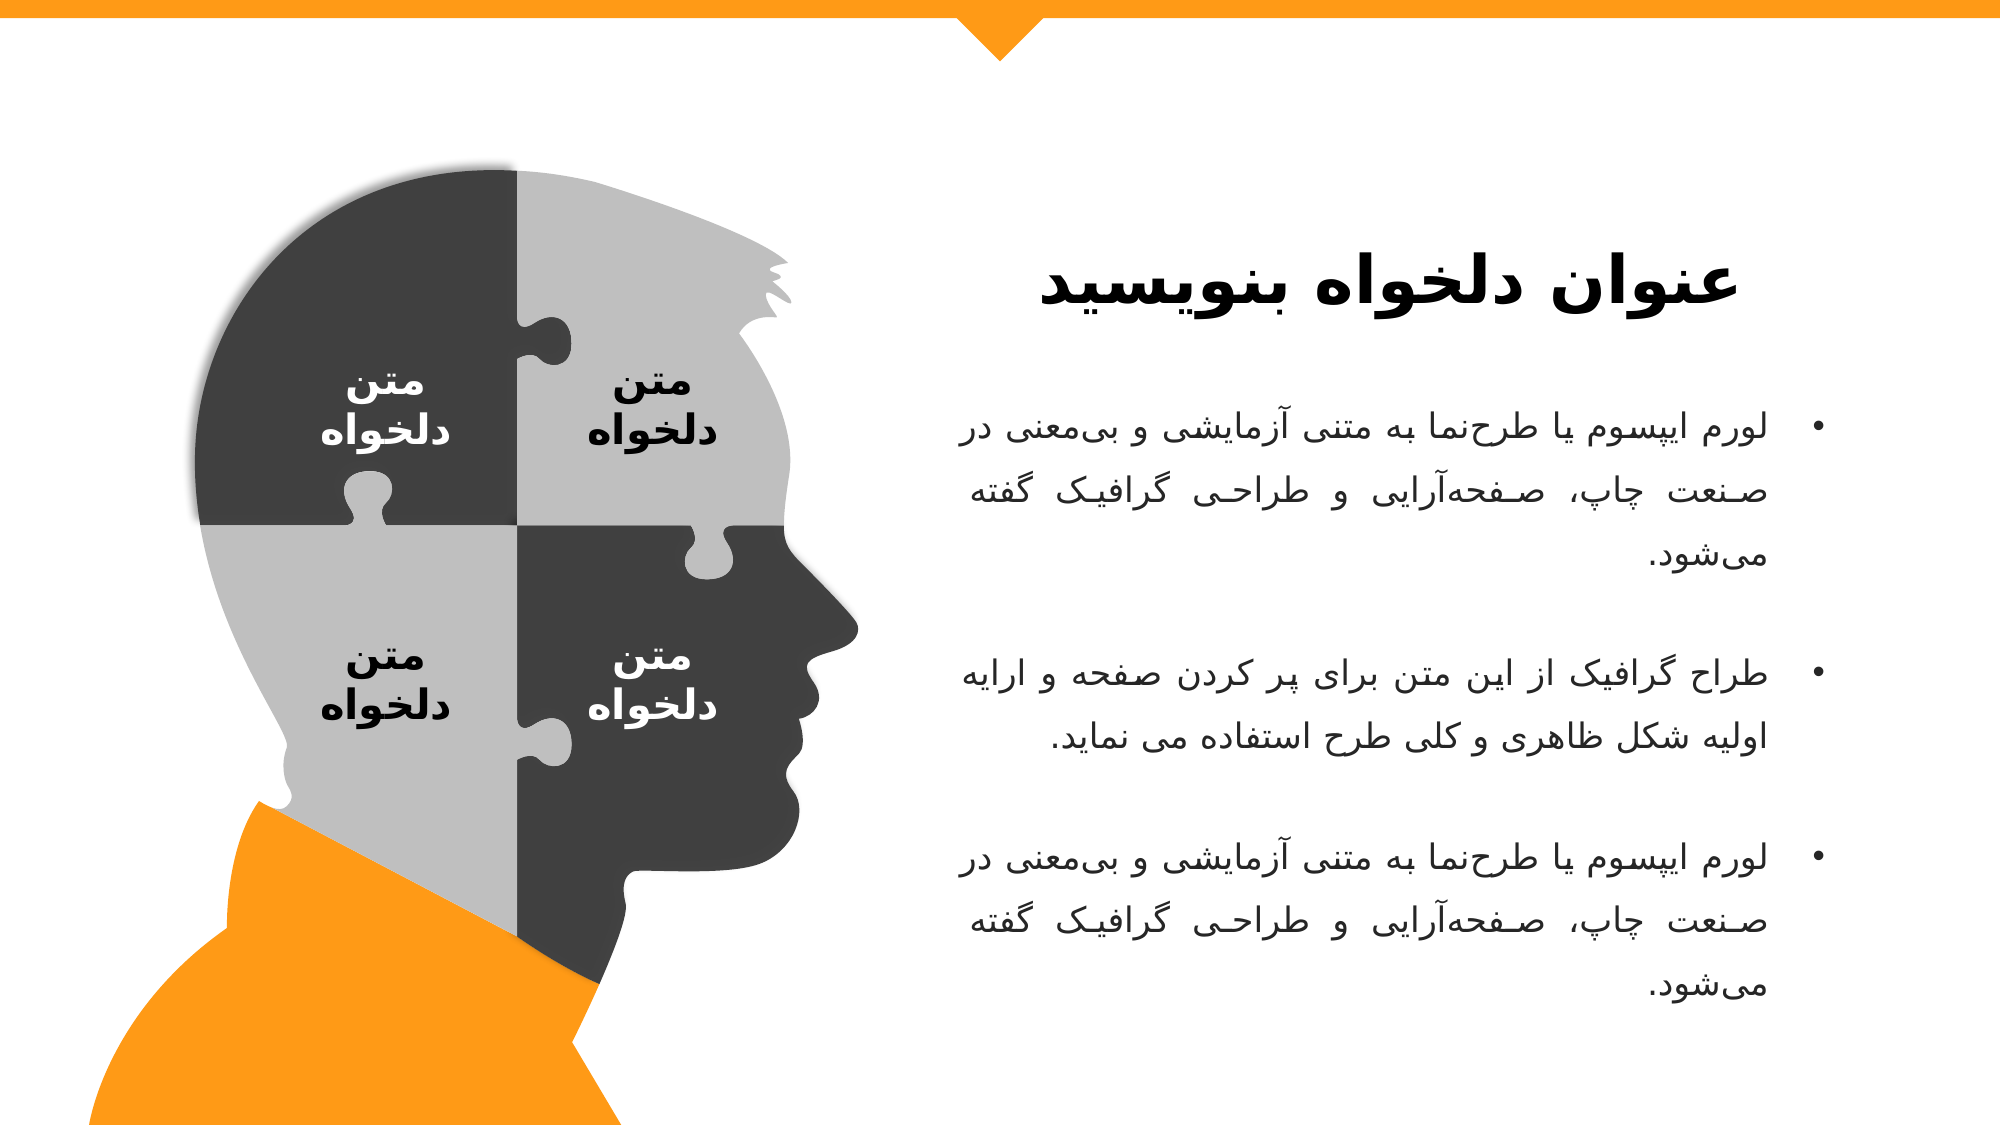

عنوان دلخواه بنویسید
متن دلخواه
متن دلخواه
لورم ایپسوم یا طرح‌نما به متنی آزمایشی و بی‌معنی در صنعت چاپ، صفحه‌آرایی و طراحی گرافیک گفته می‌شود.
طراح گرافیک از این متن برای پر کردن صفحه و ارایه اولیه شکل ظاهری و کلی طرح استفاده می نماید.
لورم ایپسوم یا طرح‌نما به متنی آزمایشی و بی‌معنی در صنعت چاپ، صفحه‌آرایی و طراحی گرافیک گفته می‌شود.

متن دلخواه
متن دلخواه